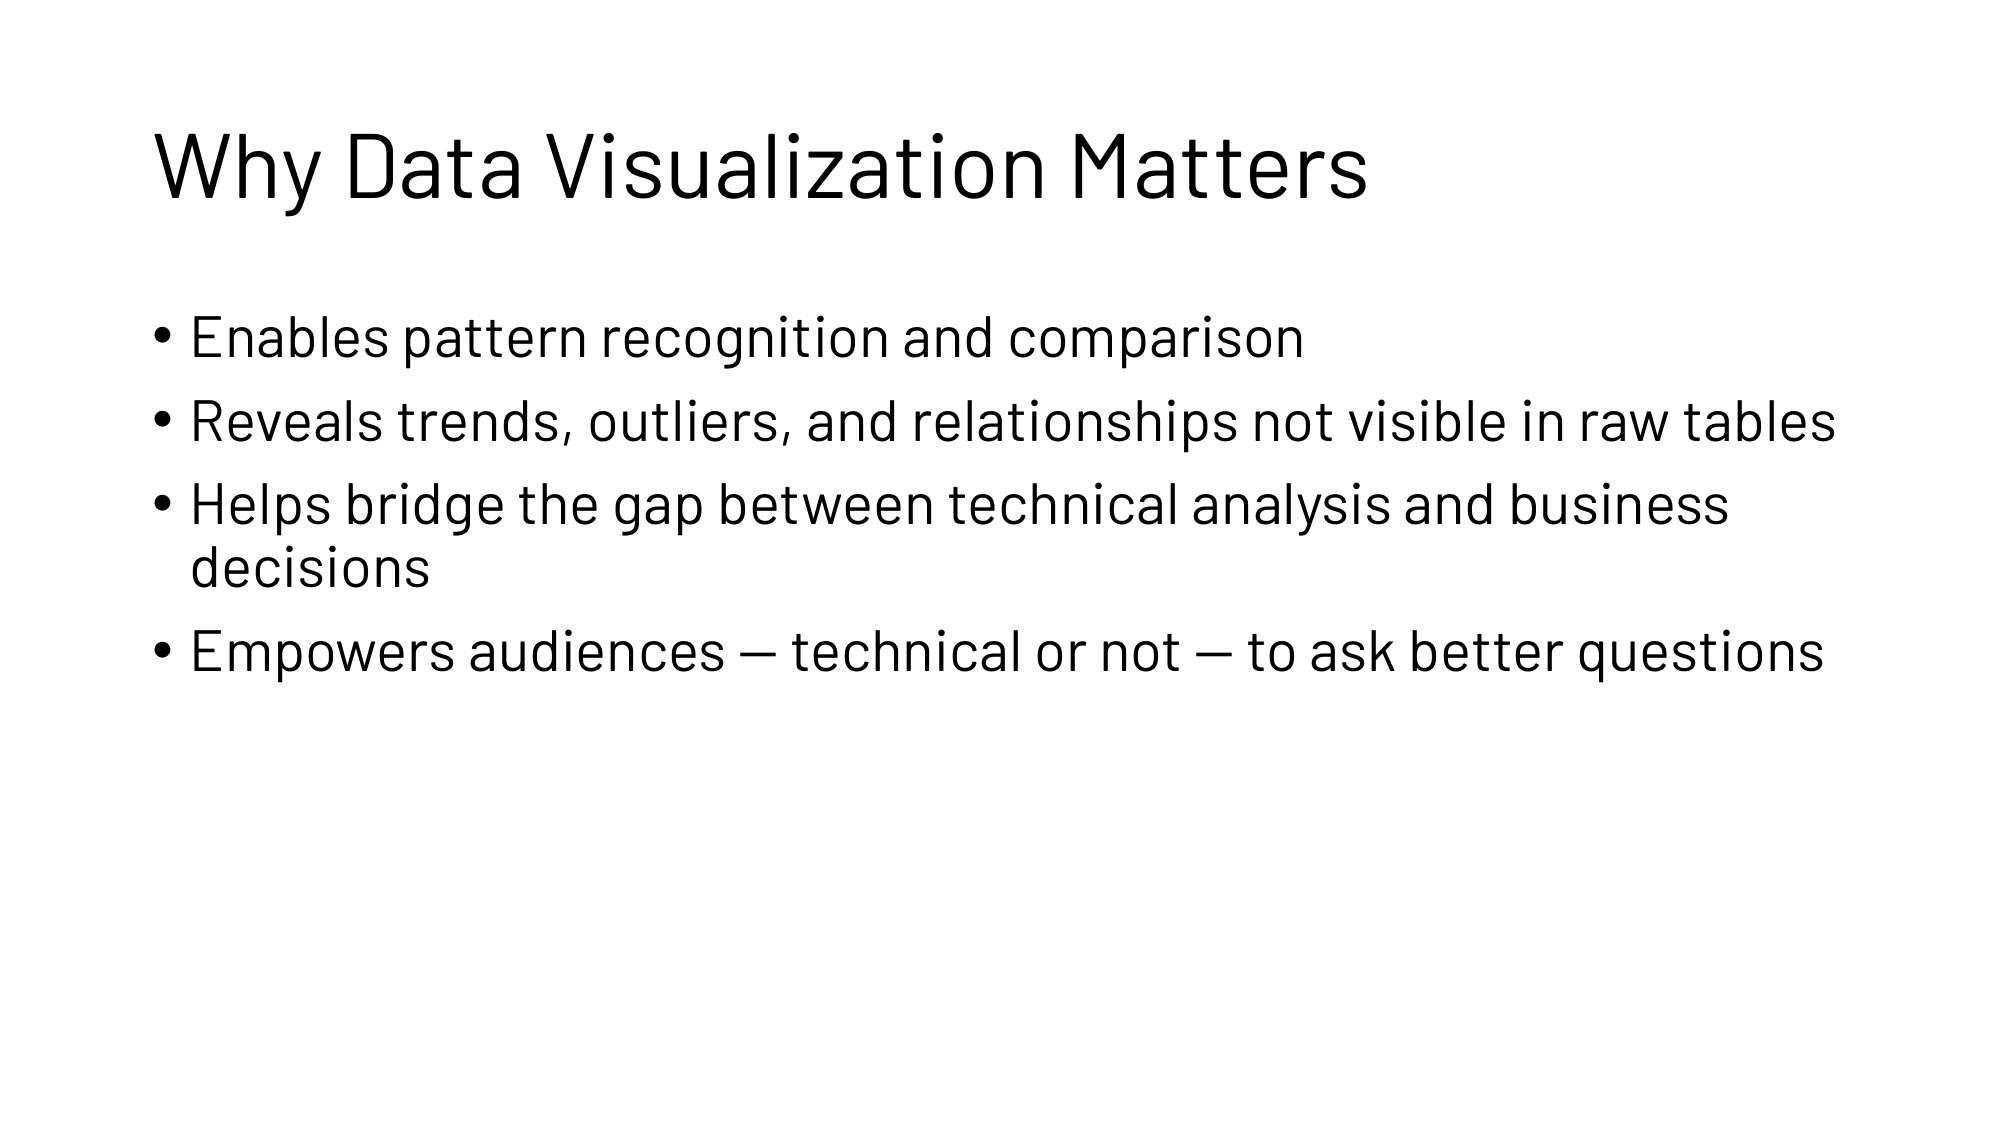

# Why Data Visualization Matters
Enables pattern recognition and comparison
Reveals trends, outliers, and relationships not visible in raw tables
Helps bridge the gap between technical analysis and business decisions
Empowers audiences — technical or not — to ask better questions